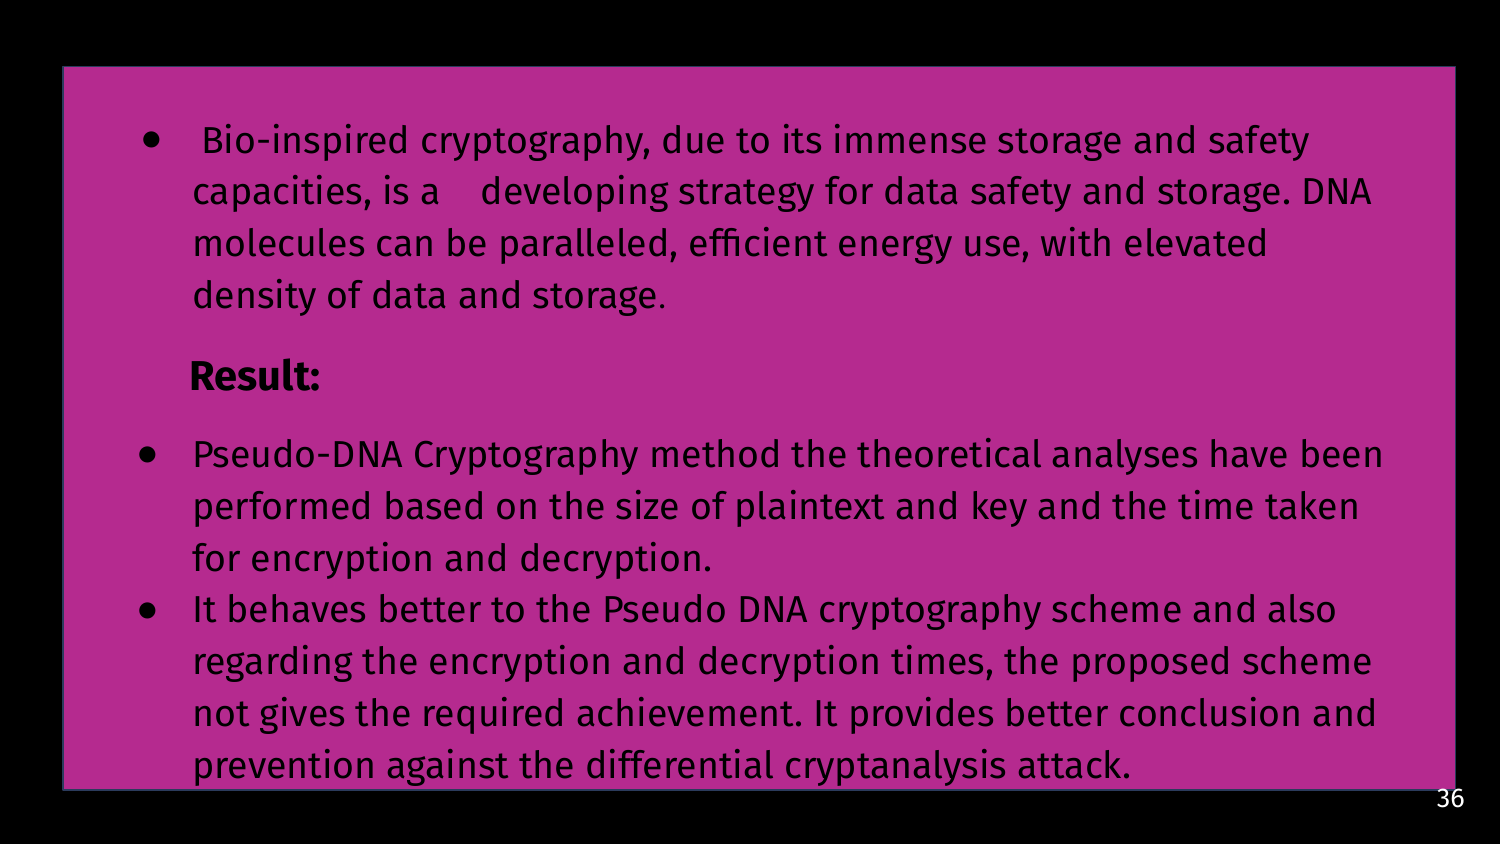

Bio-inspired cryptography, due to its immense storage and safety capacities, is a    developing strategy for data safety and storage. DNA molecules can be paralleled, efficient energy use, with elevated density of data and storage.
        Result:
Pseudo-DNA Cryptography method the theoretical analyses have been performed based on the size of plaintext and key and the time taken for encryption and decryption.
It behaves better to the Pseudo DNA cryptography scheme and also regarding the encryption and decryption times, the proposed scheme not gives the required achievement. It provides better conclusion and prevention against the differential cryptanalysis attack.
36